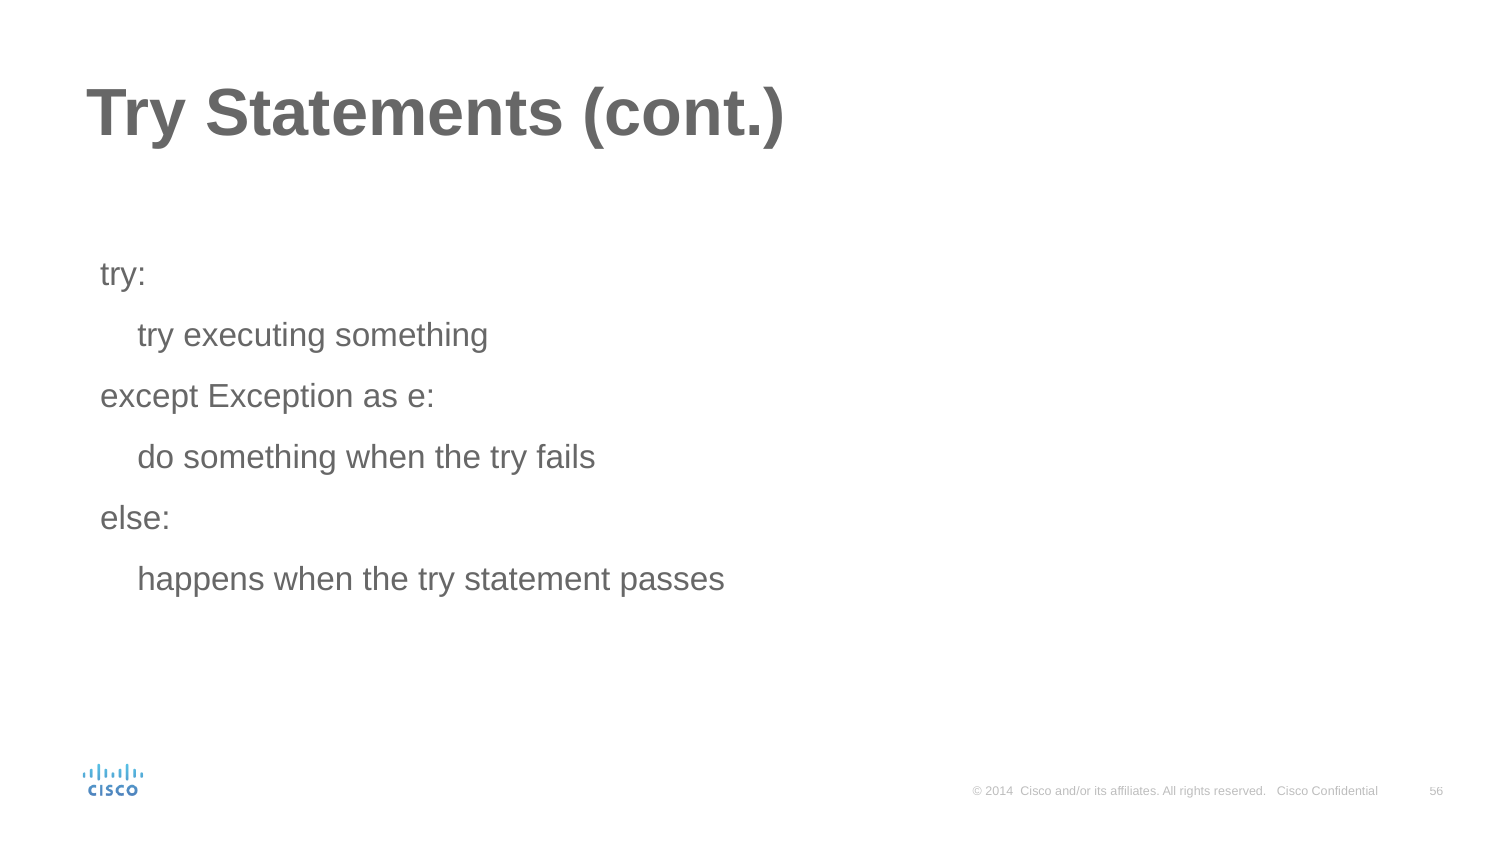

# Try Statements (cont.)

try:
    try executing something
except Exception as e:
    do something when the try fails
else:
    happens when the try statement passes